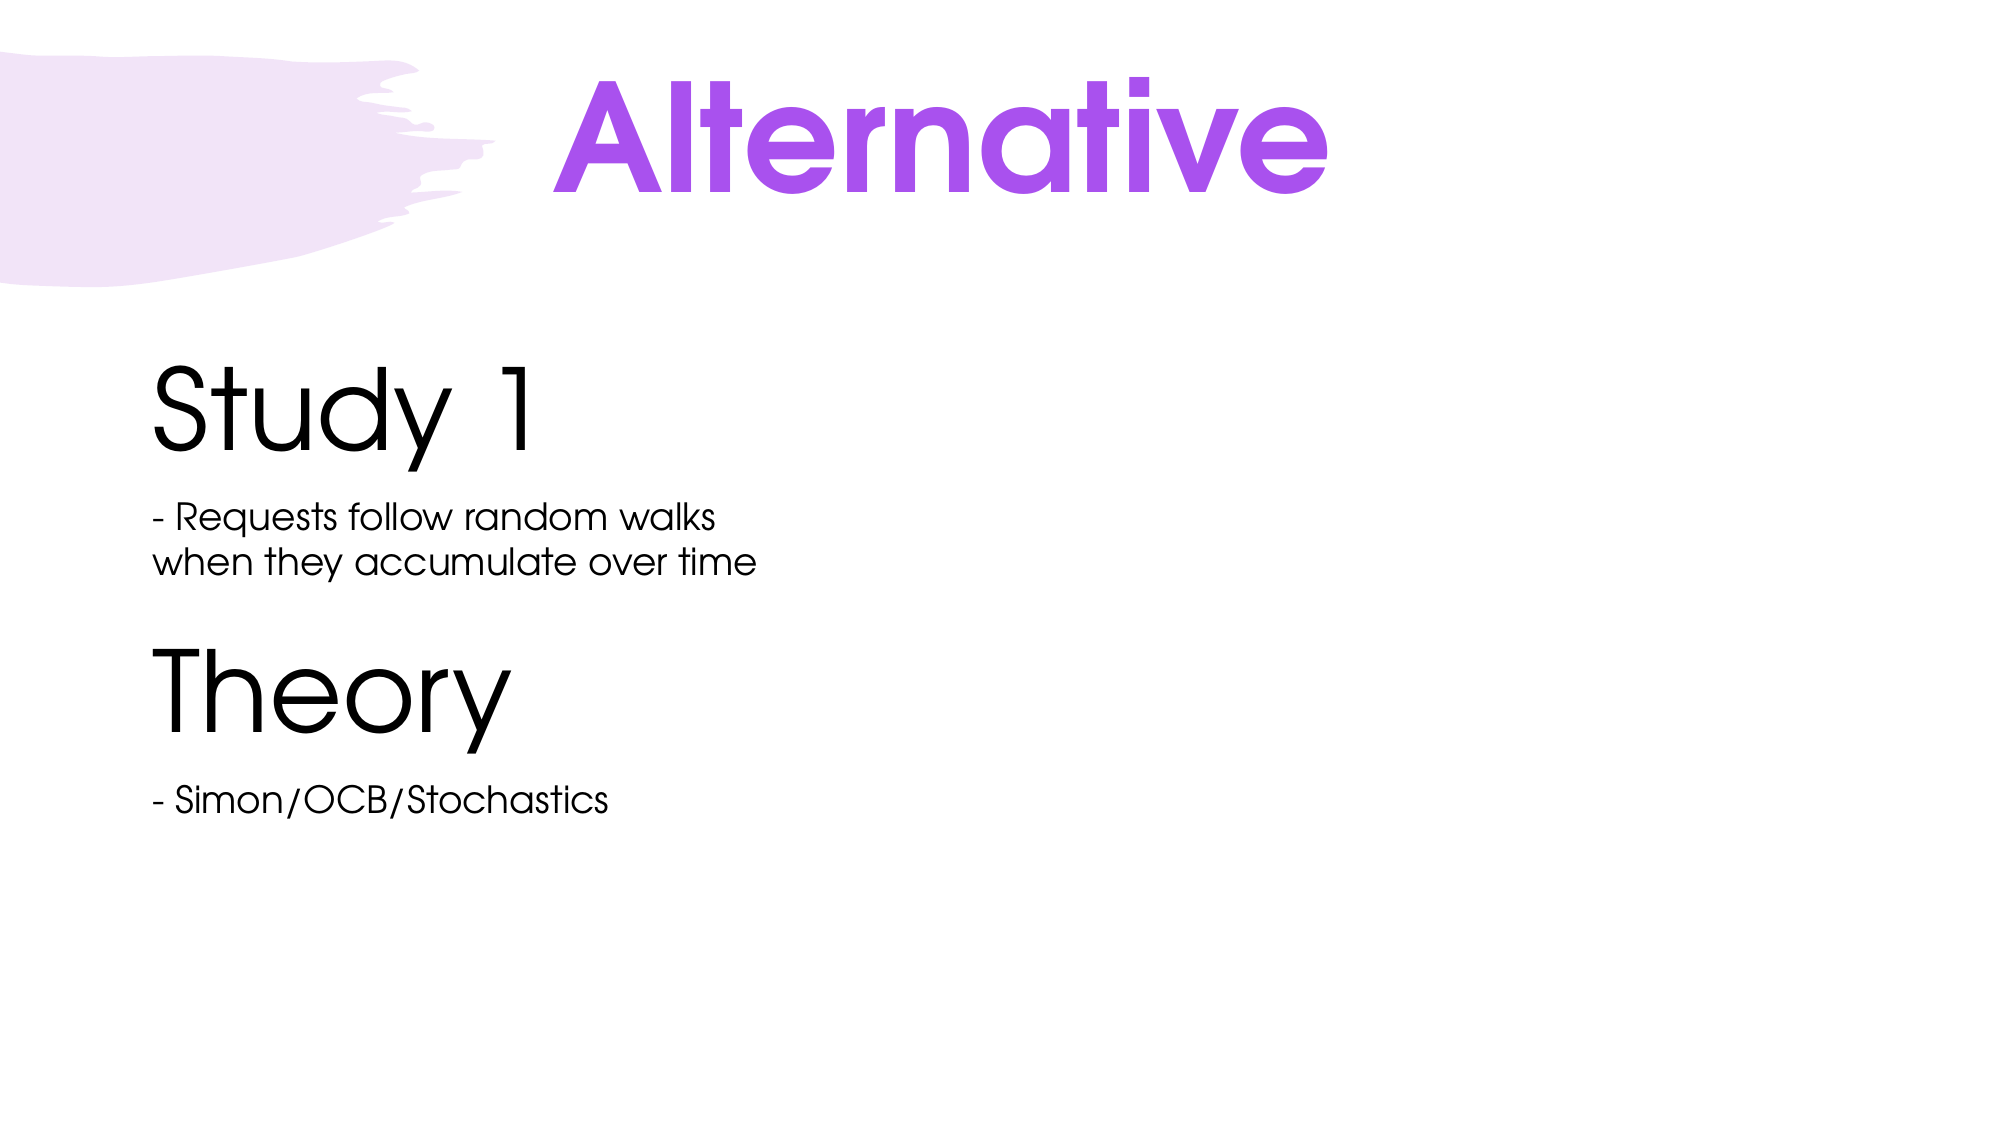

Alternative
Study 1
- Requests follow random walks when they accumulate over time
Theory
- Simon/OCB/Stochastics